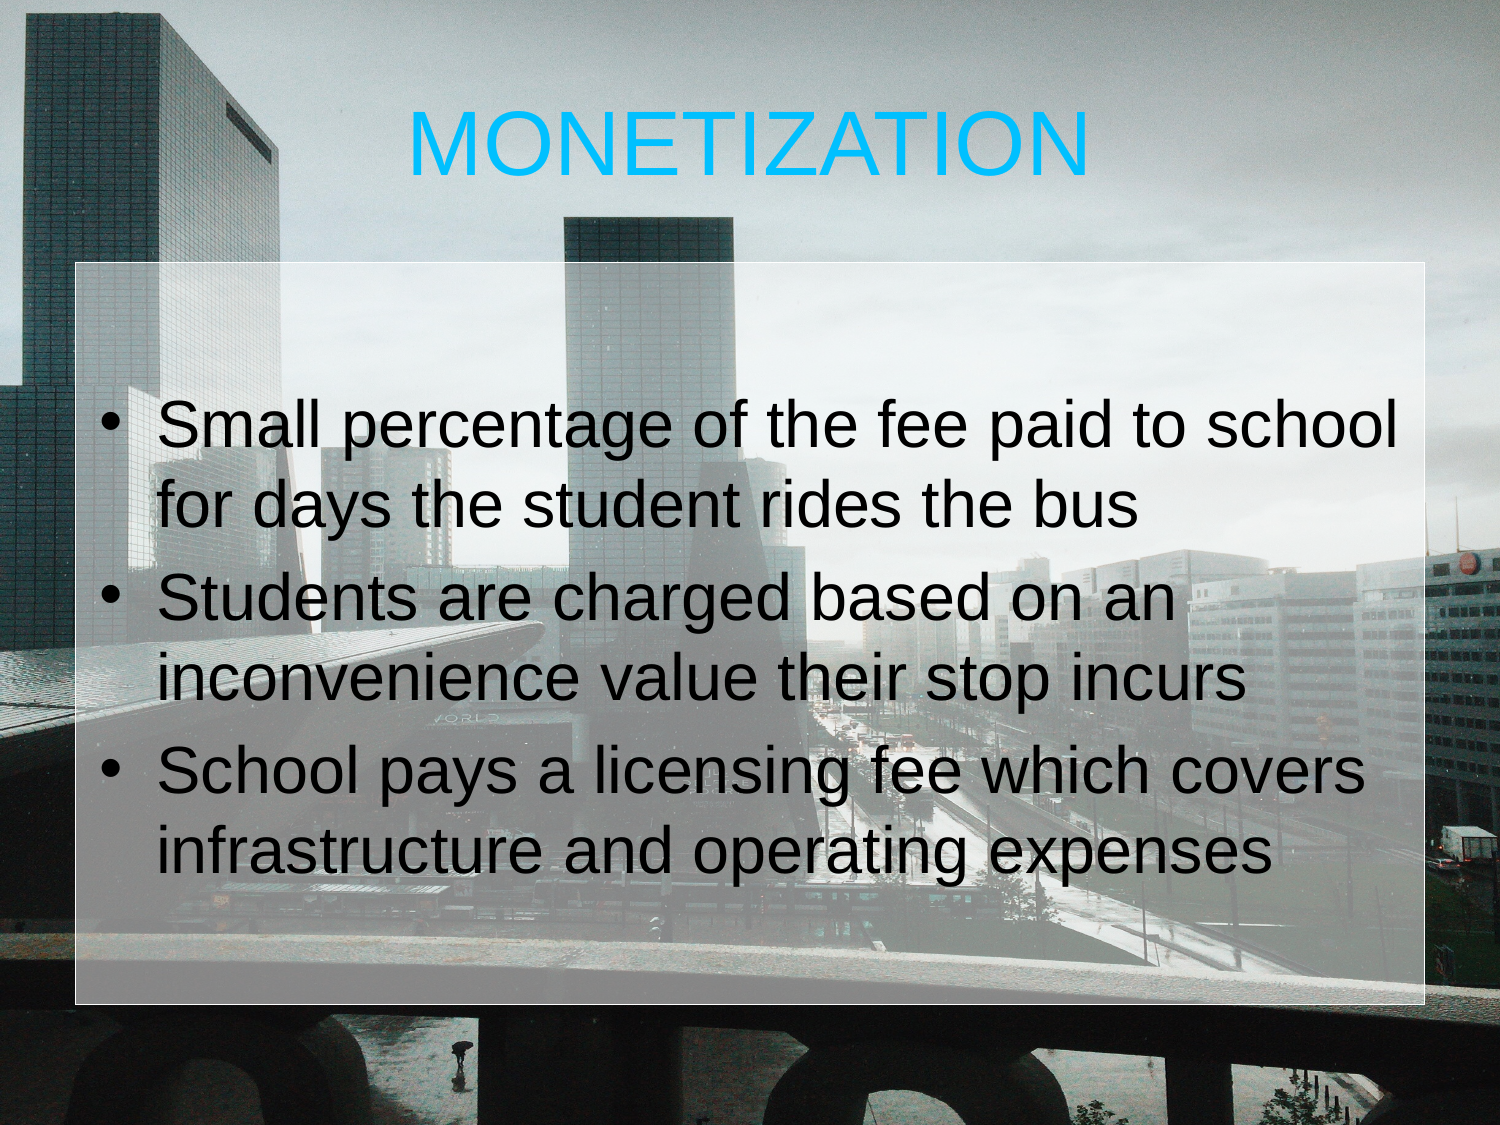

# MONETIZATION
Small percentage of the fee paid to school for days the student rides the bus
Students are charged based on an inconvenience value their stop incurs
School pays a licensing fee which covers infrastructure and operating expenses